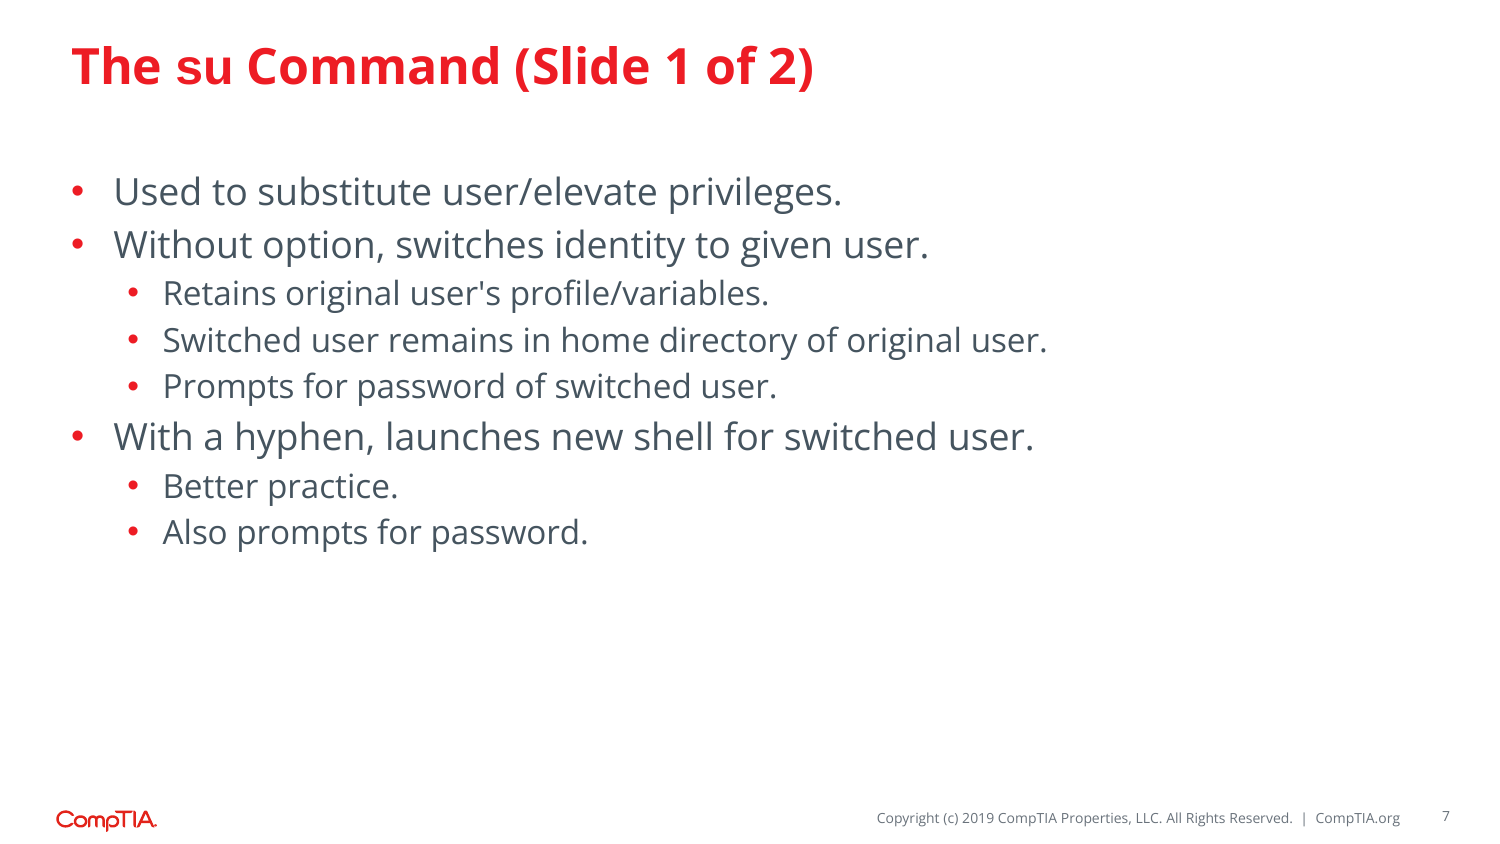

# The su Command (Slide 1 of 2)
Used to substitute user/elevate privileges.
Without option, switches identity to given user.
Retains original user's profile/variables.
Switched user remains in home directory of original user.
Prompts for password of switched user.
With a hyphen, launches new shell for switched user.
Better practice.
Also prompts for password.
7